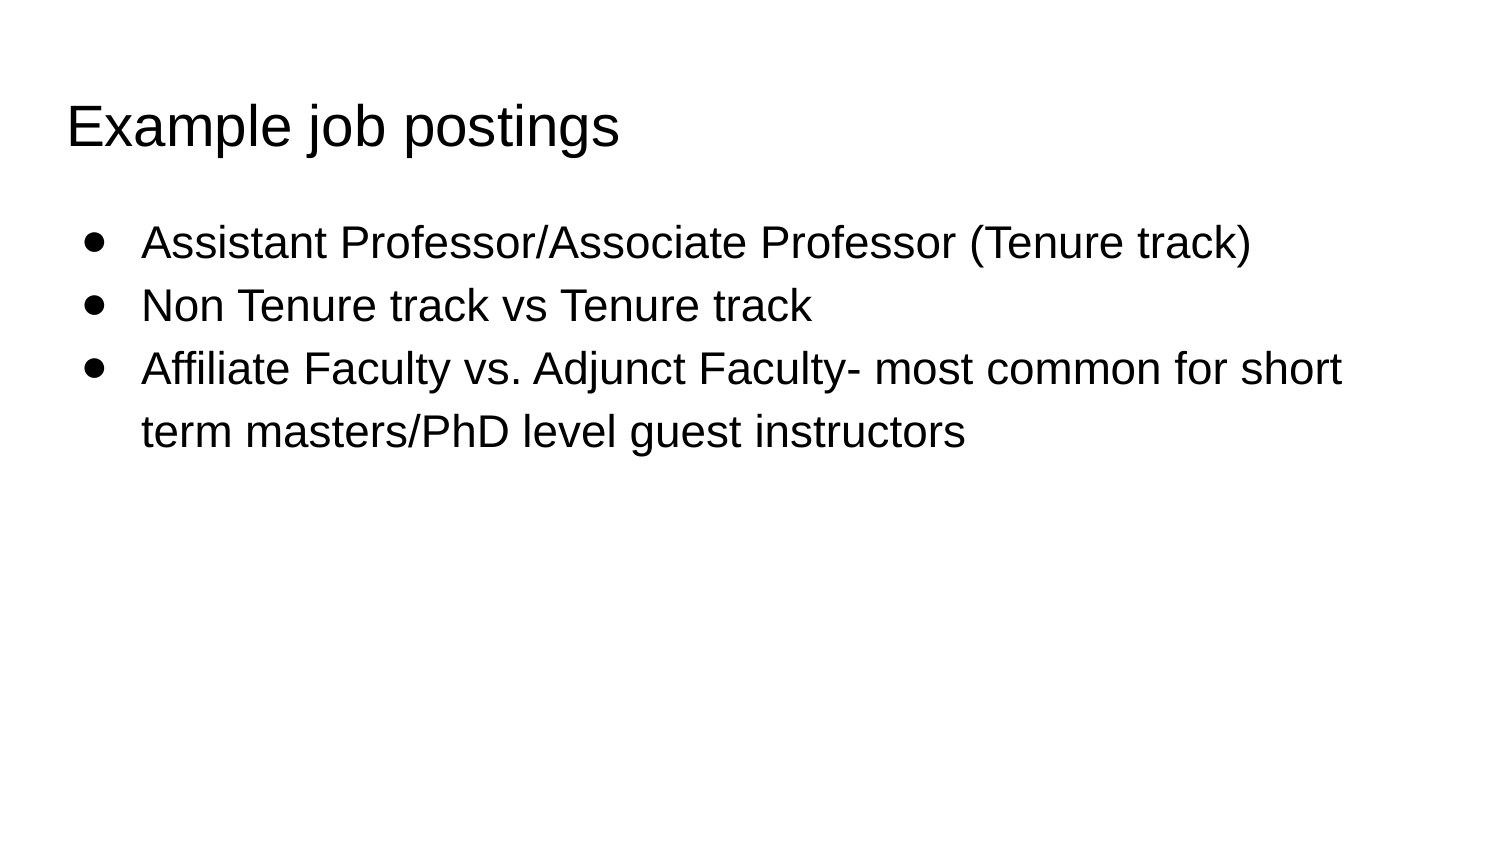

# Example job postings
Assistant Professor/Associate Professor (Tenure track)
Non Tenure track vs Tenure track
Affiliate Faculty vs. Adjunct Faculty- most common for short term masters/PhD level guest instructors